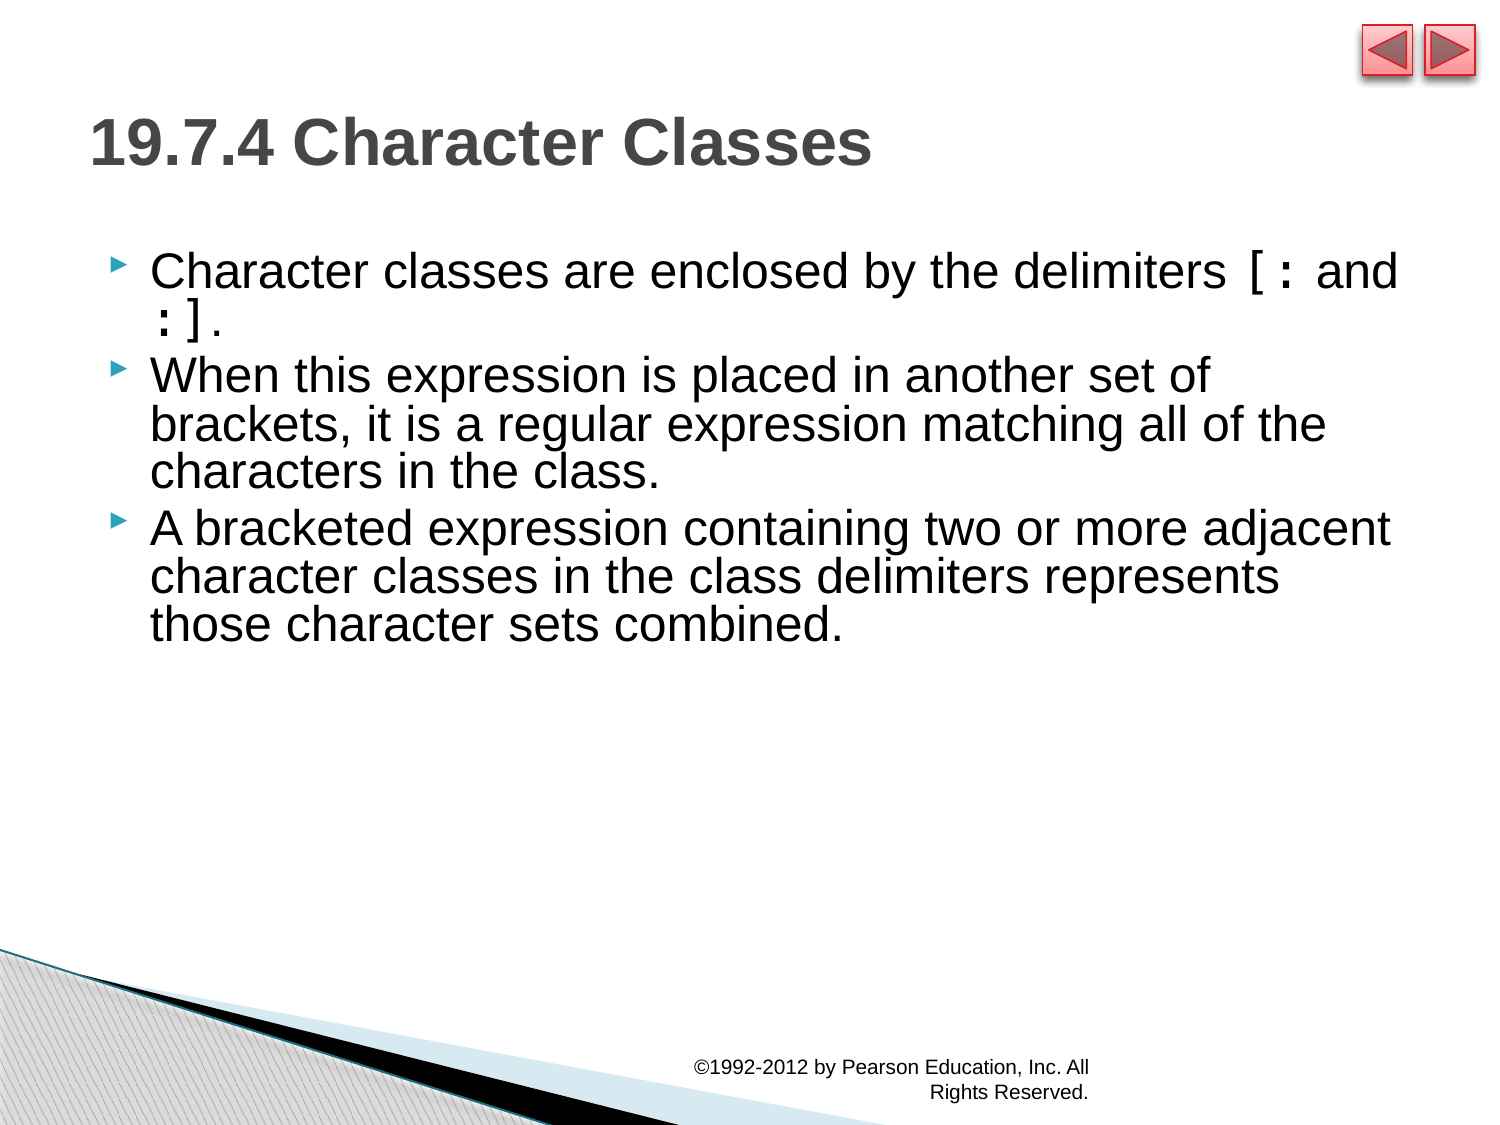

# 19.7.4 Character Classes
Character classes are enclosed by the delimiters [: and :].
When this expression is placed in another set of brackets, it is a regular expression matching all of the characters in the class.
A bracketed expression containing two or more adjacent character classes in the class delimiters represents those character sets combined.
©1992-2012 by Pearson Education, Inc. All Rights Reserved.